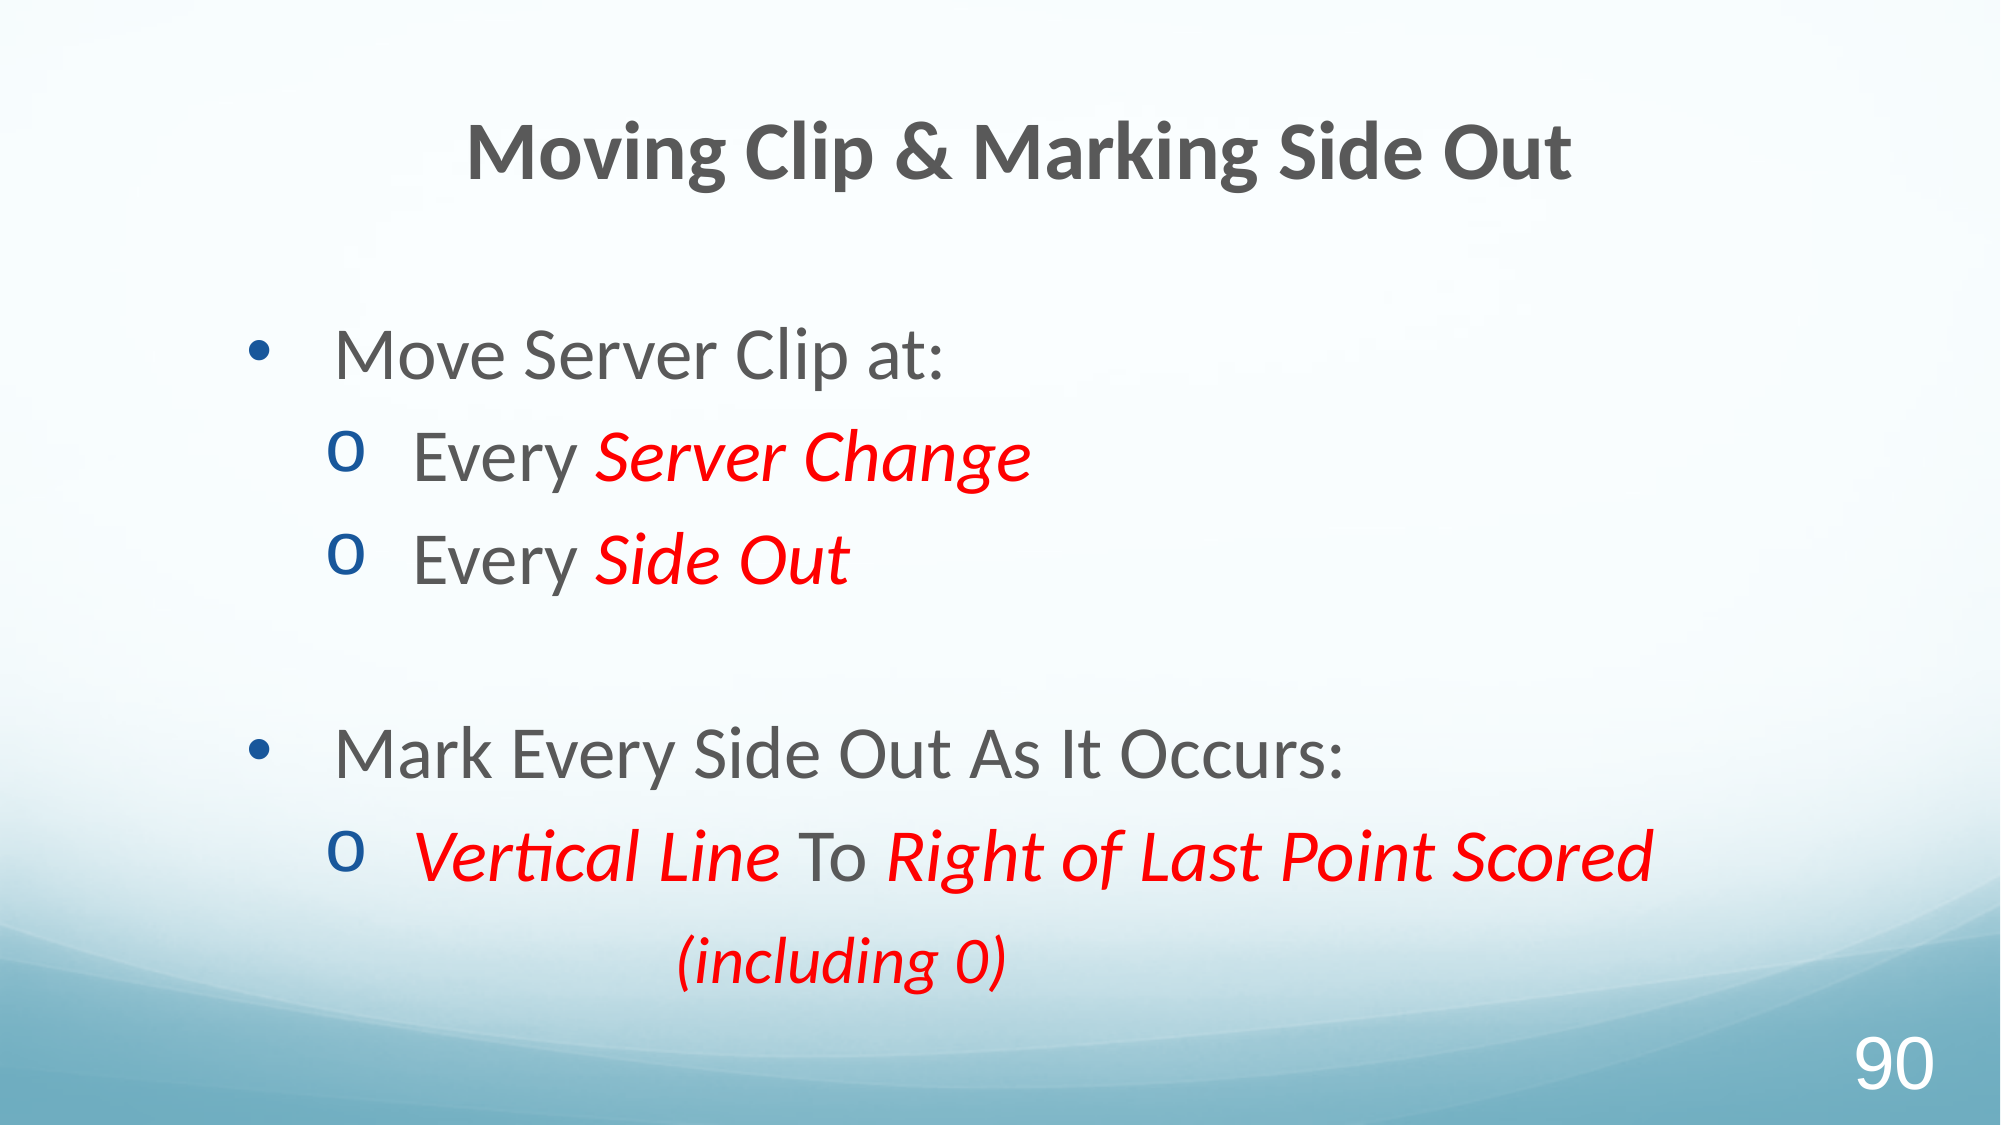

Moving Clip & Marking Side Out

Move Server Clip at:
  Every Server Change
  Every Side Out

Mark Every Side Out As It Occurs:
  Vertical Line To Right of Last Point Scored
		   (including 0)
90